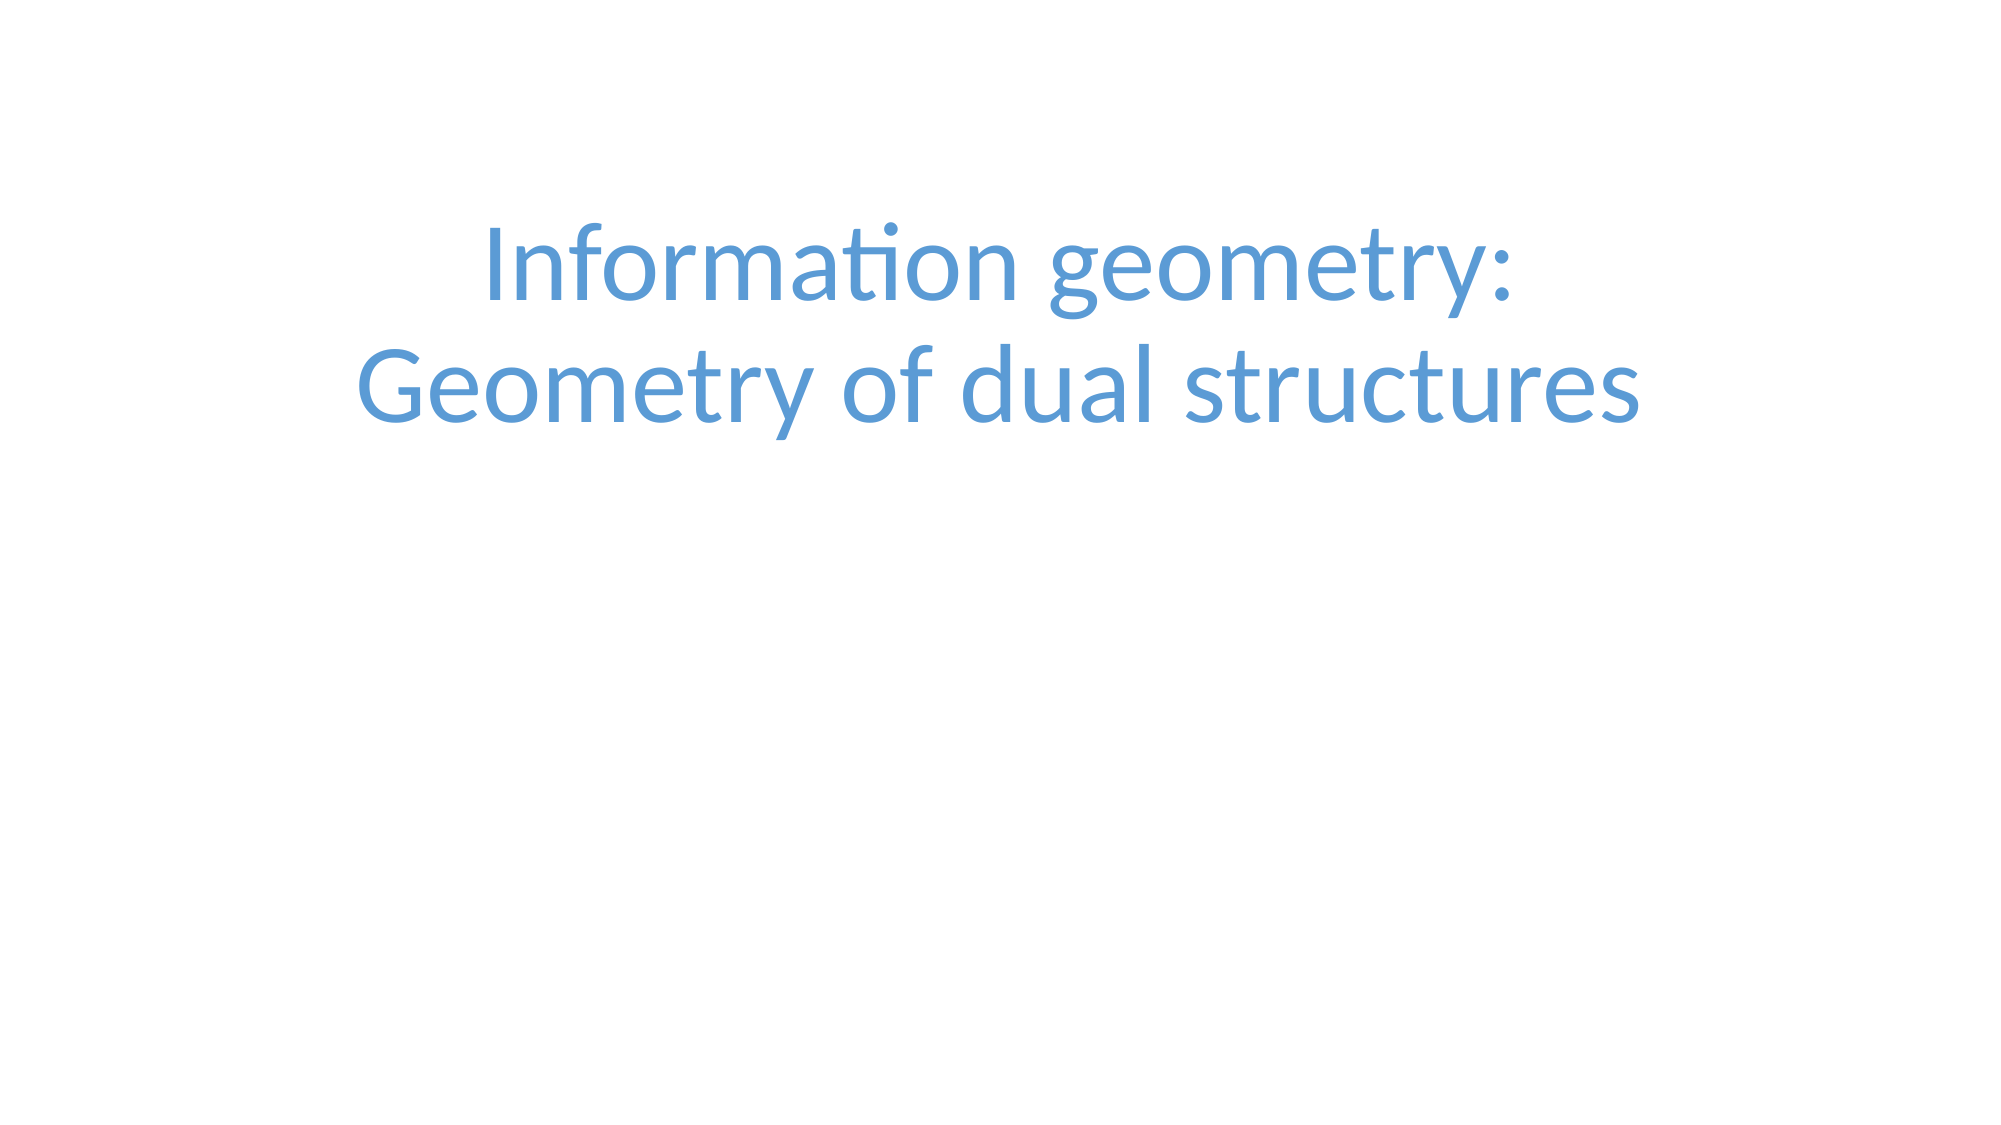

# Information geometry: Geometry of dual structures